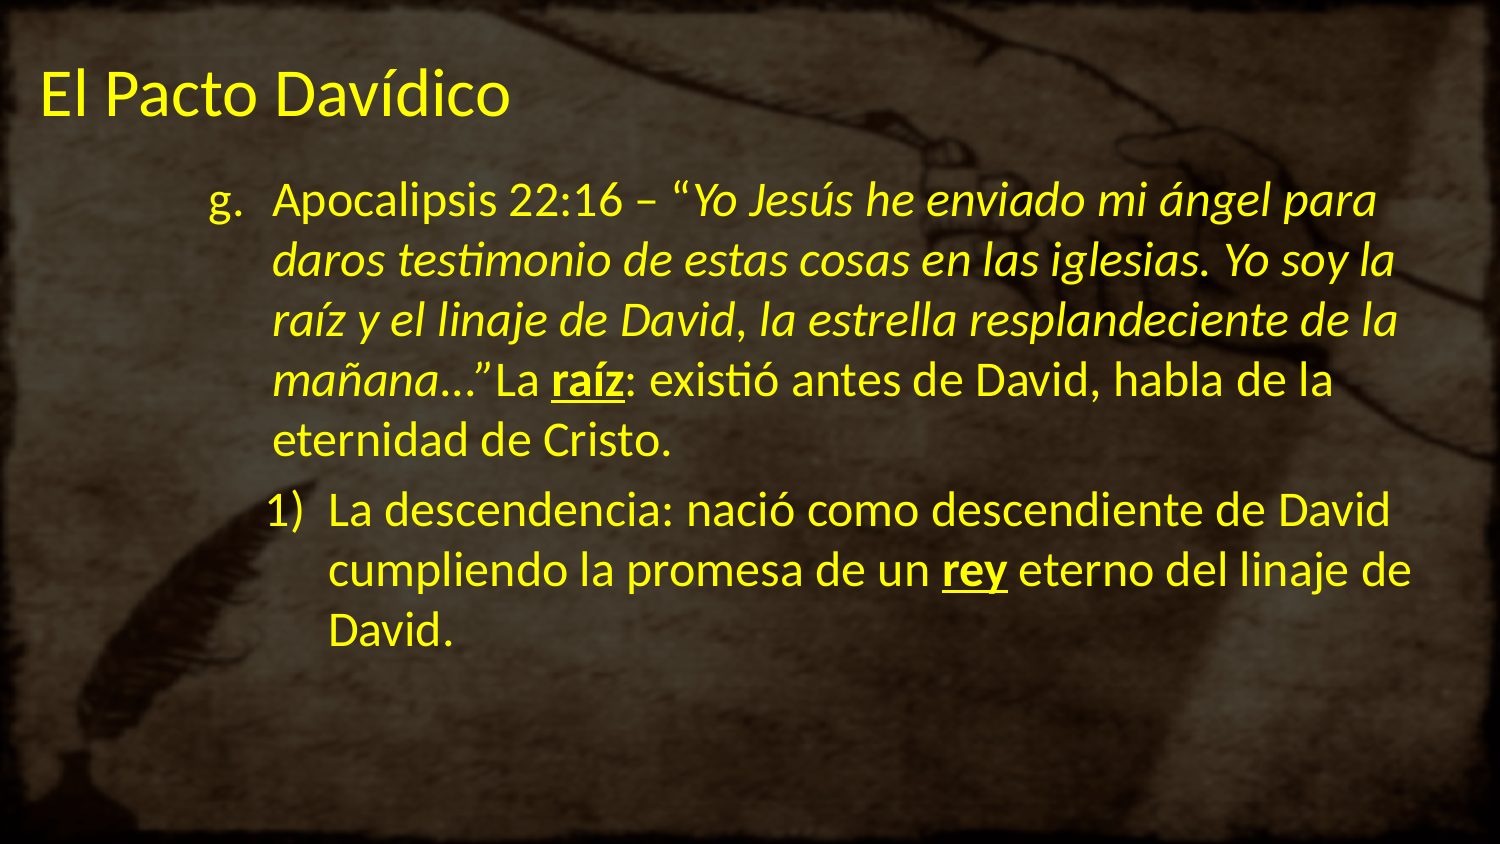

# El Pacto Davídico
Apocalipsis 22:16 – “Yo Jesús he enviado mi ángel para daros testimonio de estas cosas en las iglesias. Yo soy la raíz y el linaje de David, la estrella resplandeciente de la mañana...”La raíz: existió antes de David, habla de la eternidad de Cristo.
La descendencia: nació como descendiente de David cumpliendo la promesa de un rey eterno del linaje de David.